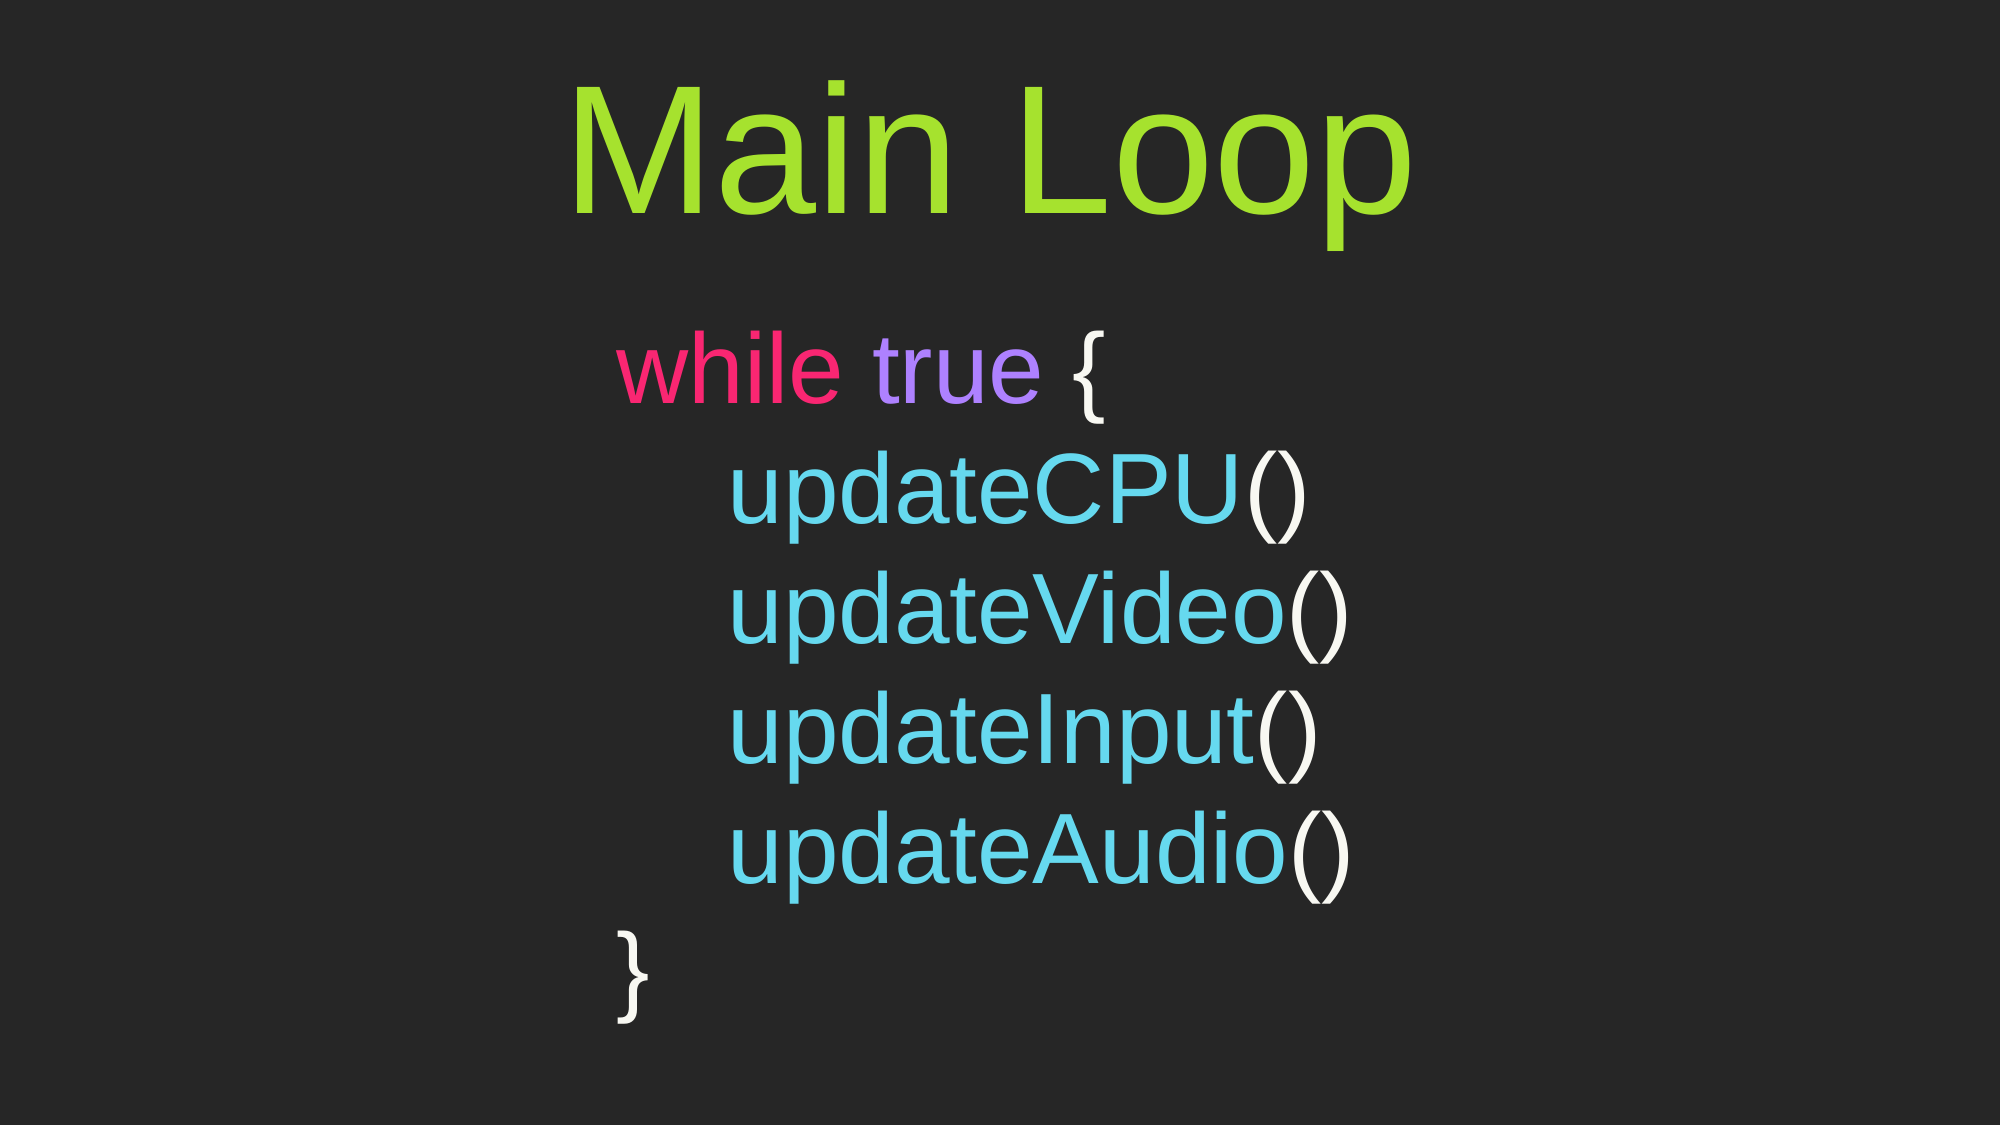

Main Loop
while true {
    updateCPU()
    updateVideo()
    updateInput()
    updateAudio()
}